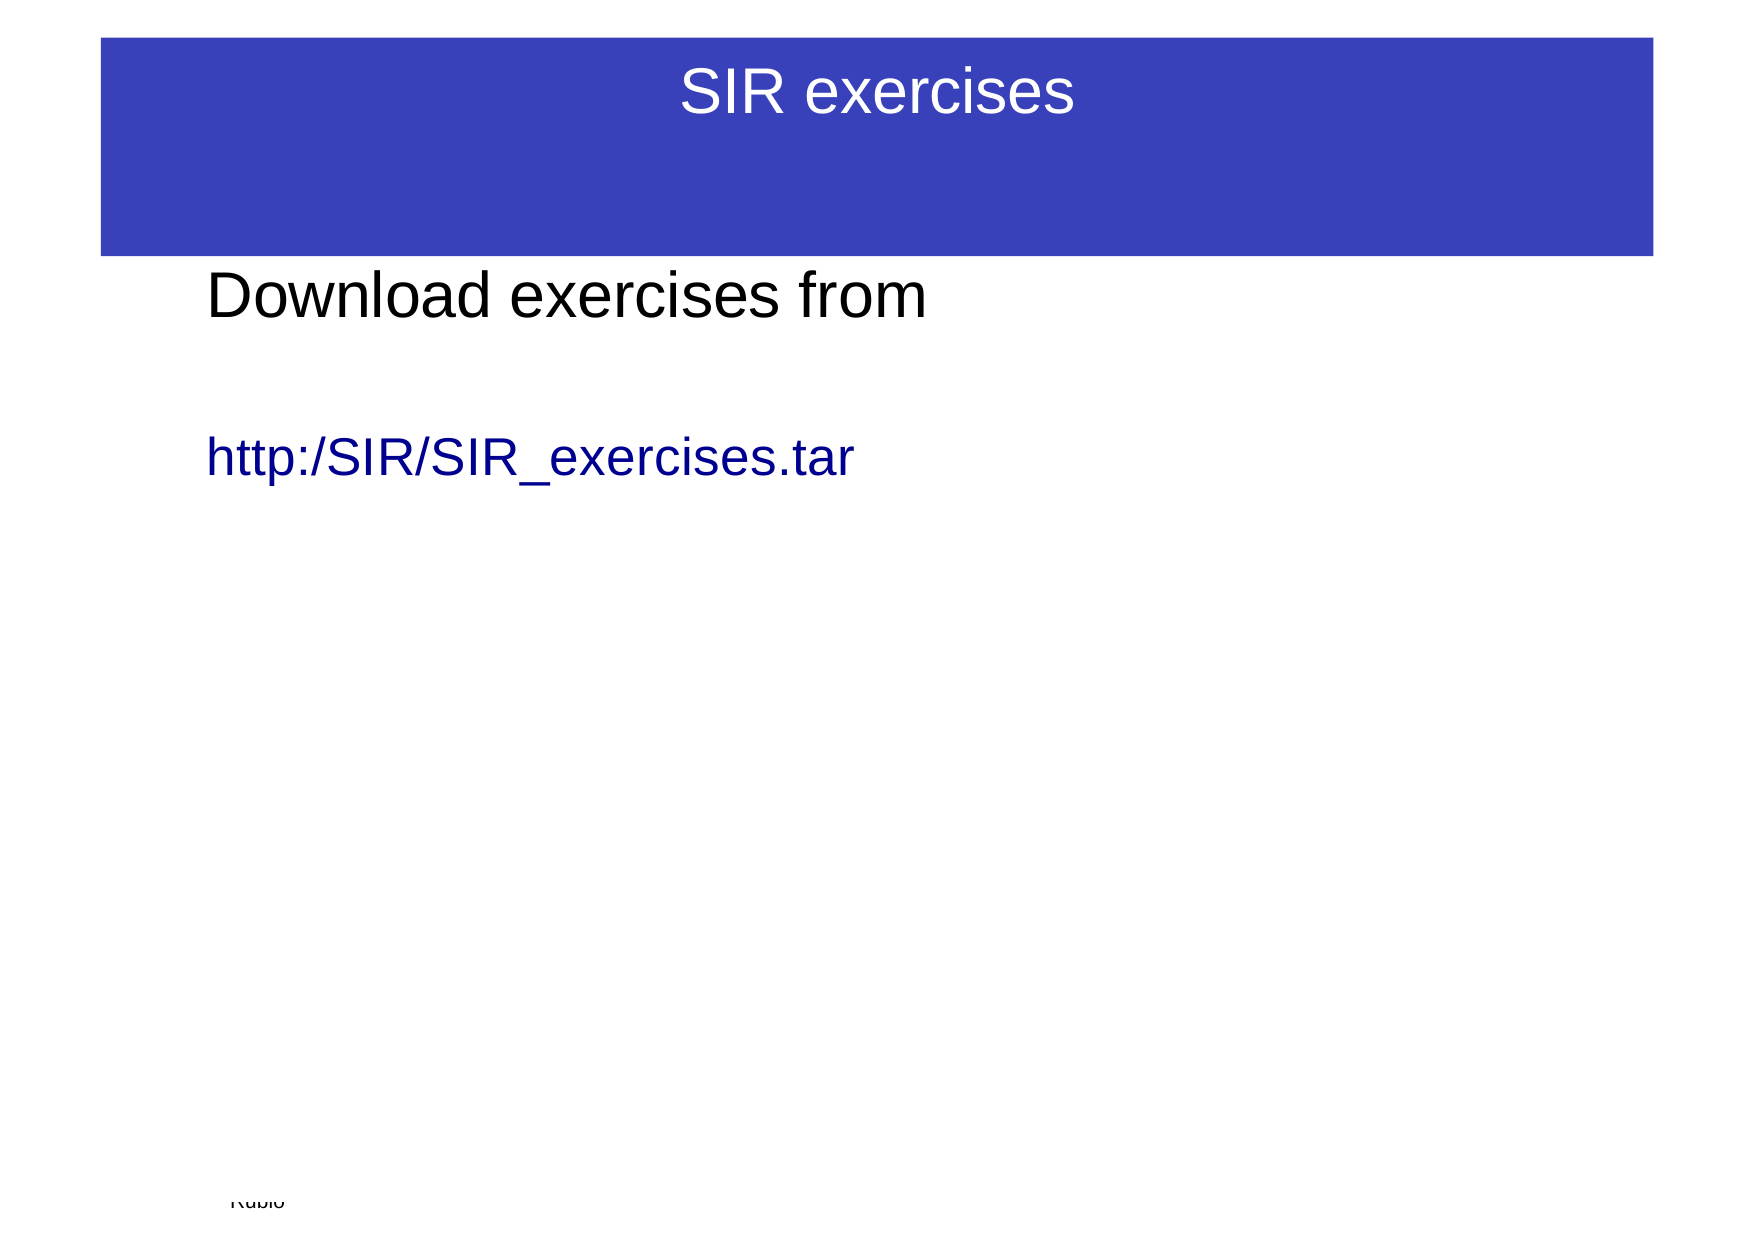

# SIR exercises
Download exercises from

http:/SIR/SIR_exercises.tar

3rd SOLARNET School, 18-23 May 2015, Granada, Spain	Luis Bellot Rubio